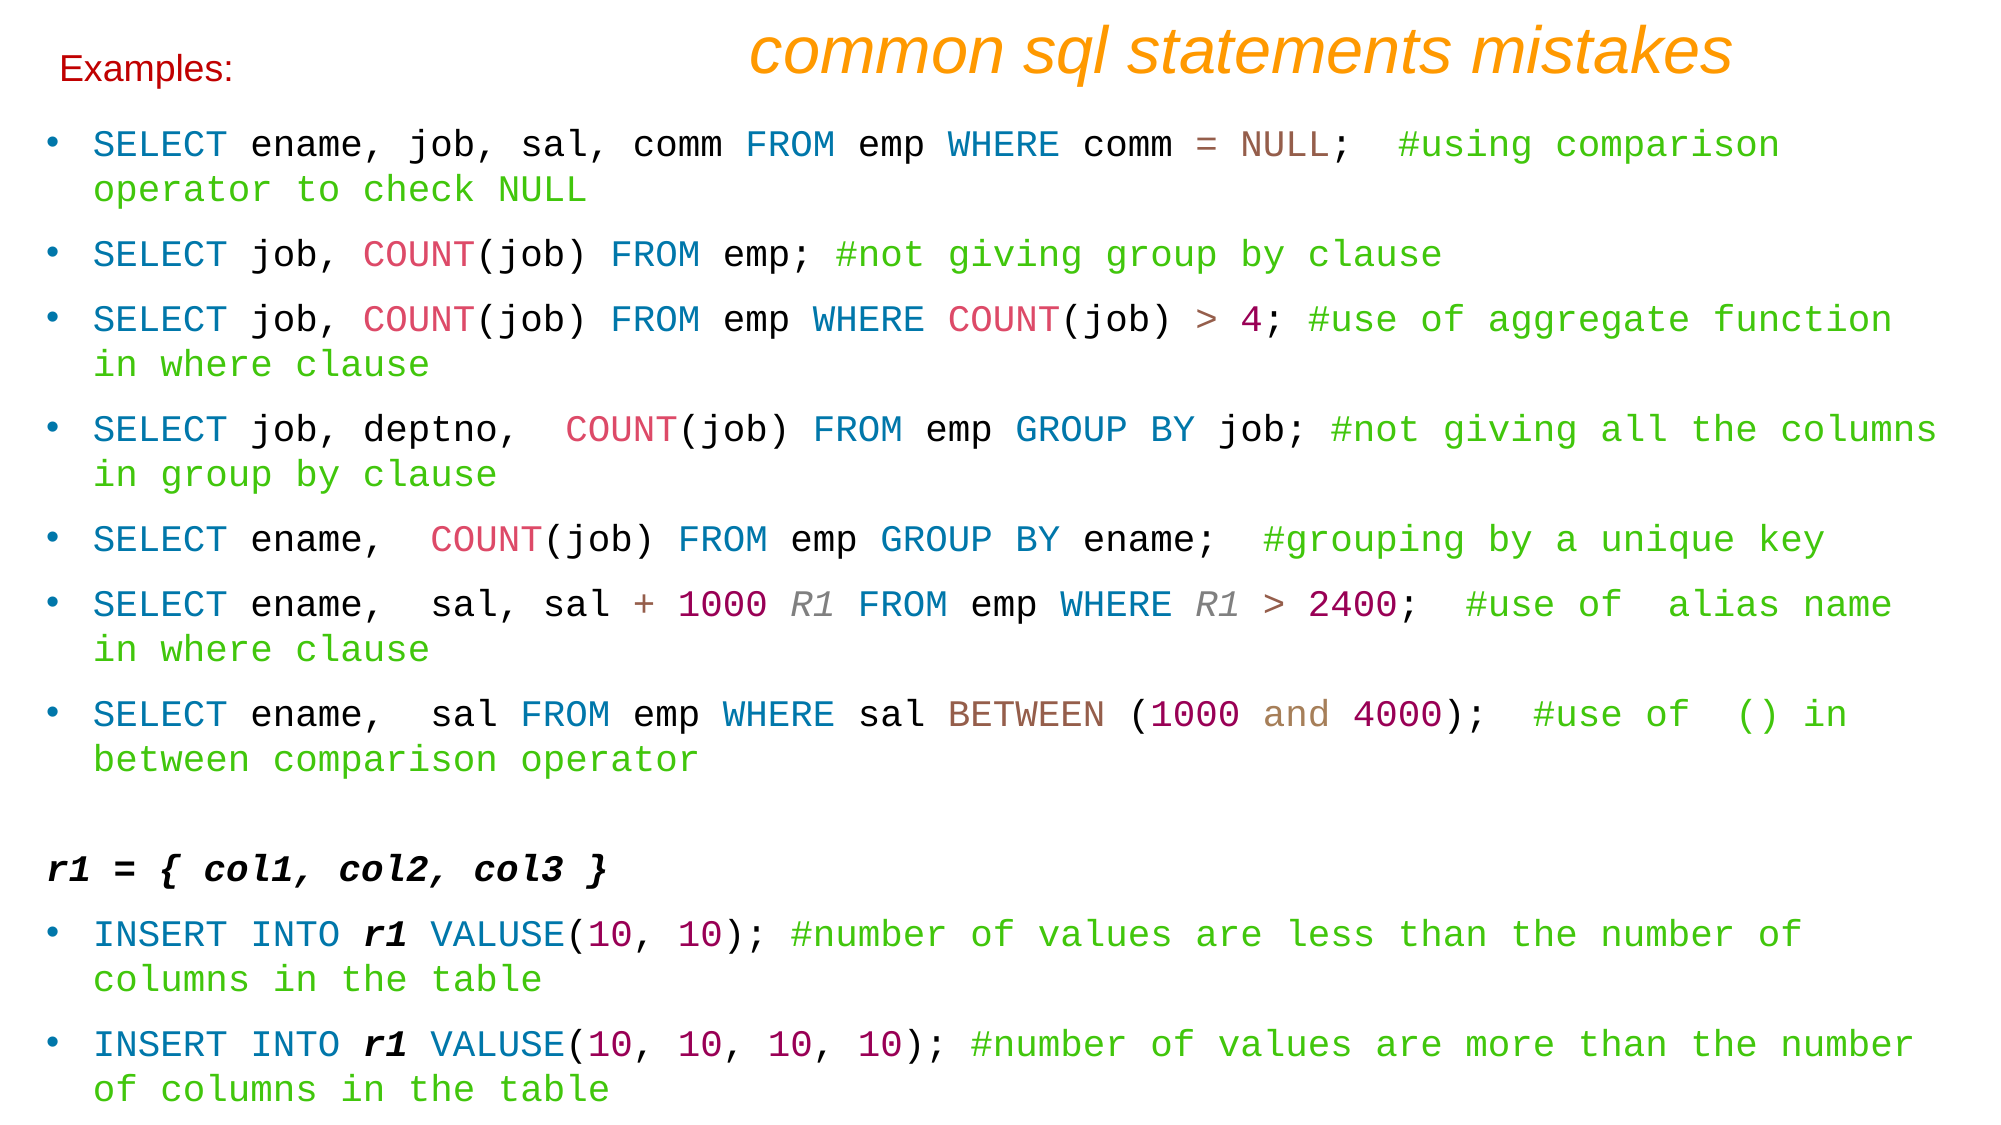

common sql statements mistakes
Examples:
SELECT ename, job, sal, comm FROM emp WHERE comm = NULL;  #using comparison operator to check NULL

SELECT job, COUNT(job) FROM emp; #not giving group by clause

SELECT job, COUNT(job) FROM emp WHERE COUNT(job) > 4; #use of aggregate function in where clause

SELECT job, deptno,  COUNT(job) FROM emp GROUP BY job; #not giving all the columns in group by clause

SELECT ename,  COUNT(job) FROM emp GROUP BY ename;  #grouping by a unique key

SELECT ename,  sal, sal + 1000 R1 FROM emp WHERE R1 > 2400;  #use of  alias name in where clause

SELECT ename,  sal FROM emp WHERE sal BETWEEN (1000 and 4000);  #use of  () in between comparison operator

r1 = { col1, col2, col3 }

INSERT INTO r1 VALUSE(10, 10); #number of values are less than the number of columns in the table

INSERT INTO r1 VALUSE(10, 10, 10, 10); #number of values are more than the number of columns in the table